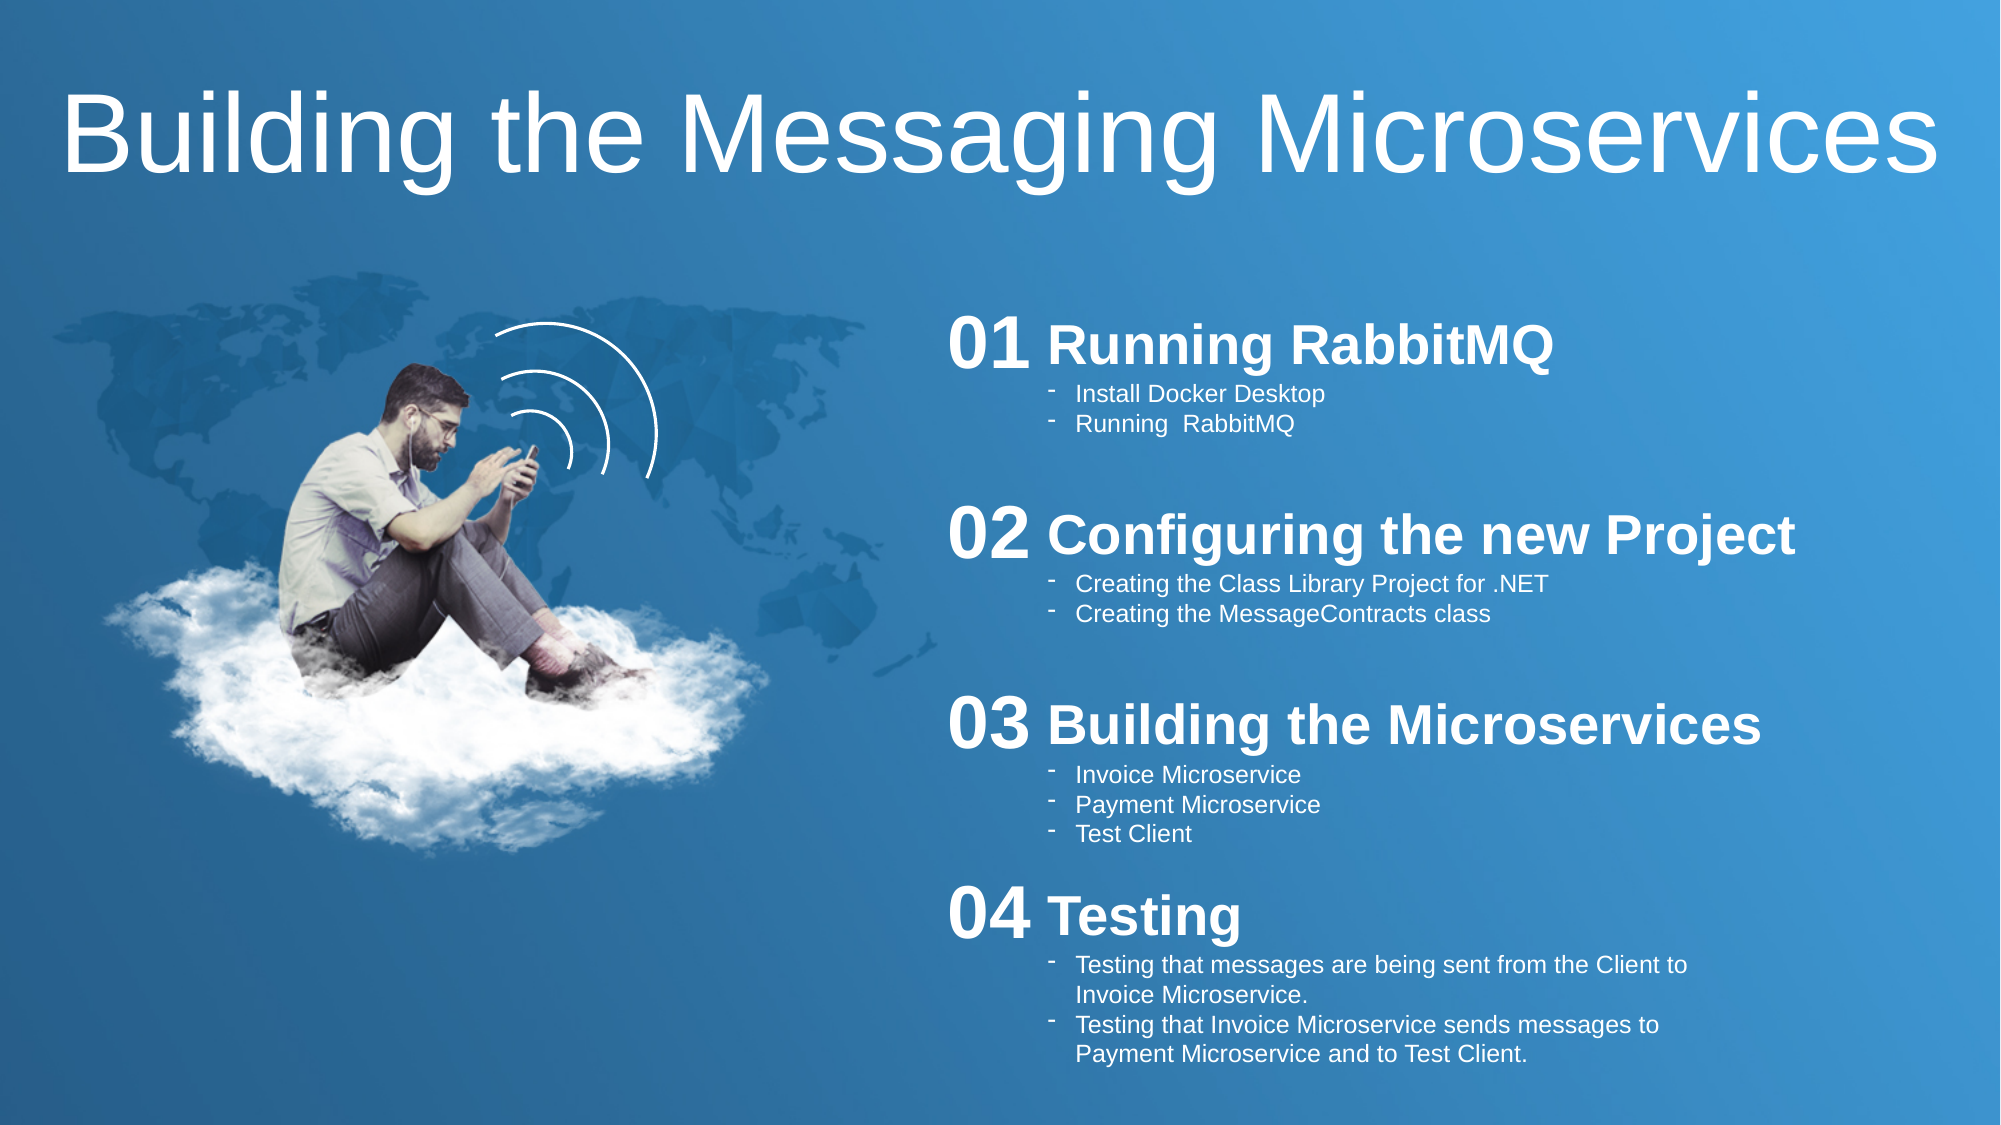

Building the Messaging Microservices
01
Running RabbitMQ
Install Docker Desktop
Running  RabbitMQ
02
Configuring the new Project
Creating the Class Library Project for .NET
Creating the MessageContracts class
03
Building the Microservices
Invoice Microservice
Payment Microservice
Test Client
04
Testing
Testing that messages are being sent from the Client to Invoice Microservice.
Testing that Invoice Microservice sends messages to Payment Microservice and to Test Client.